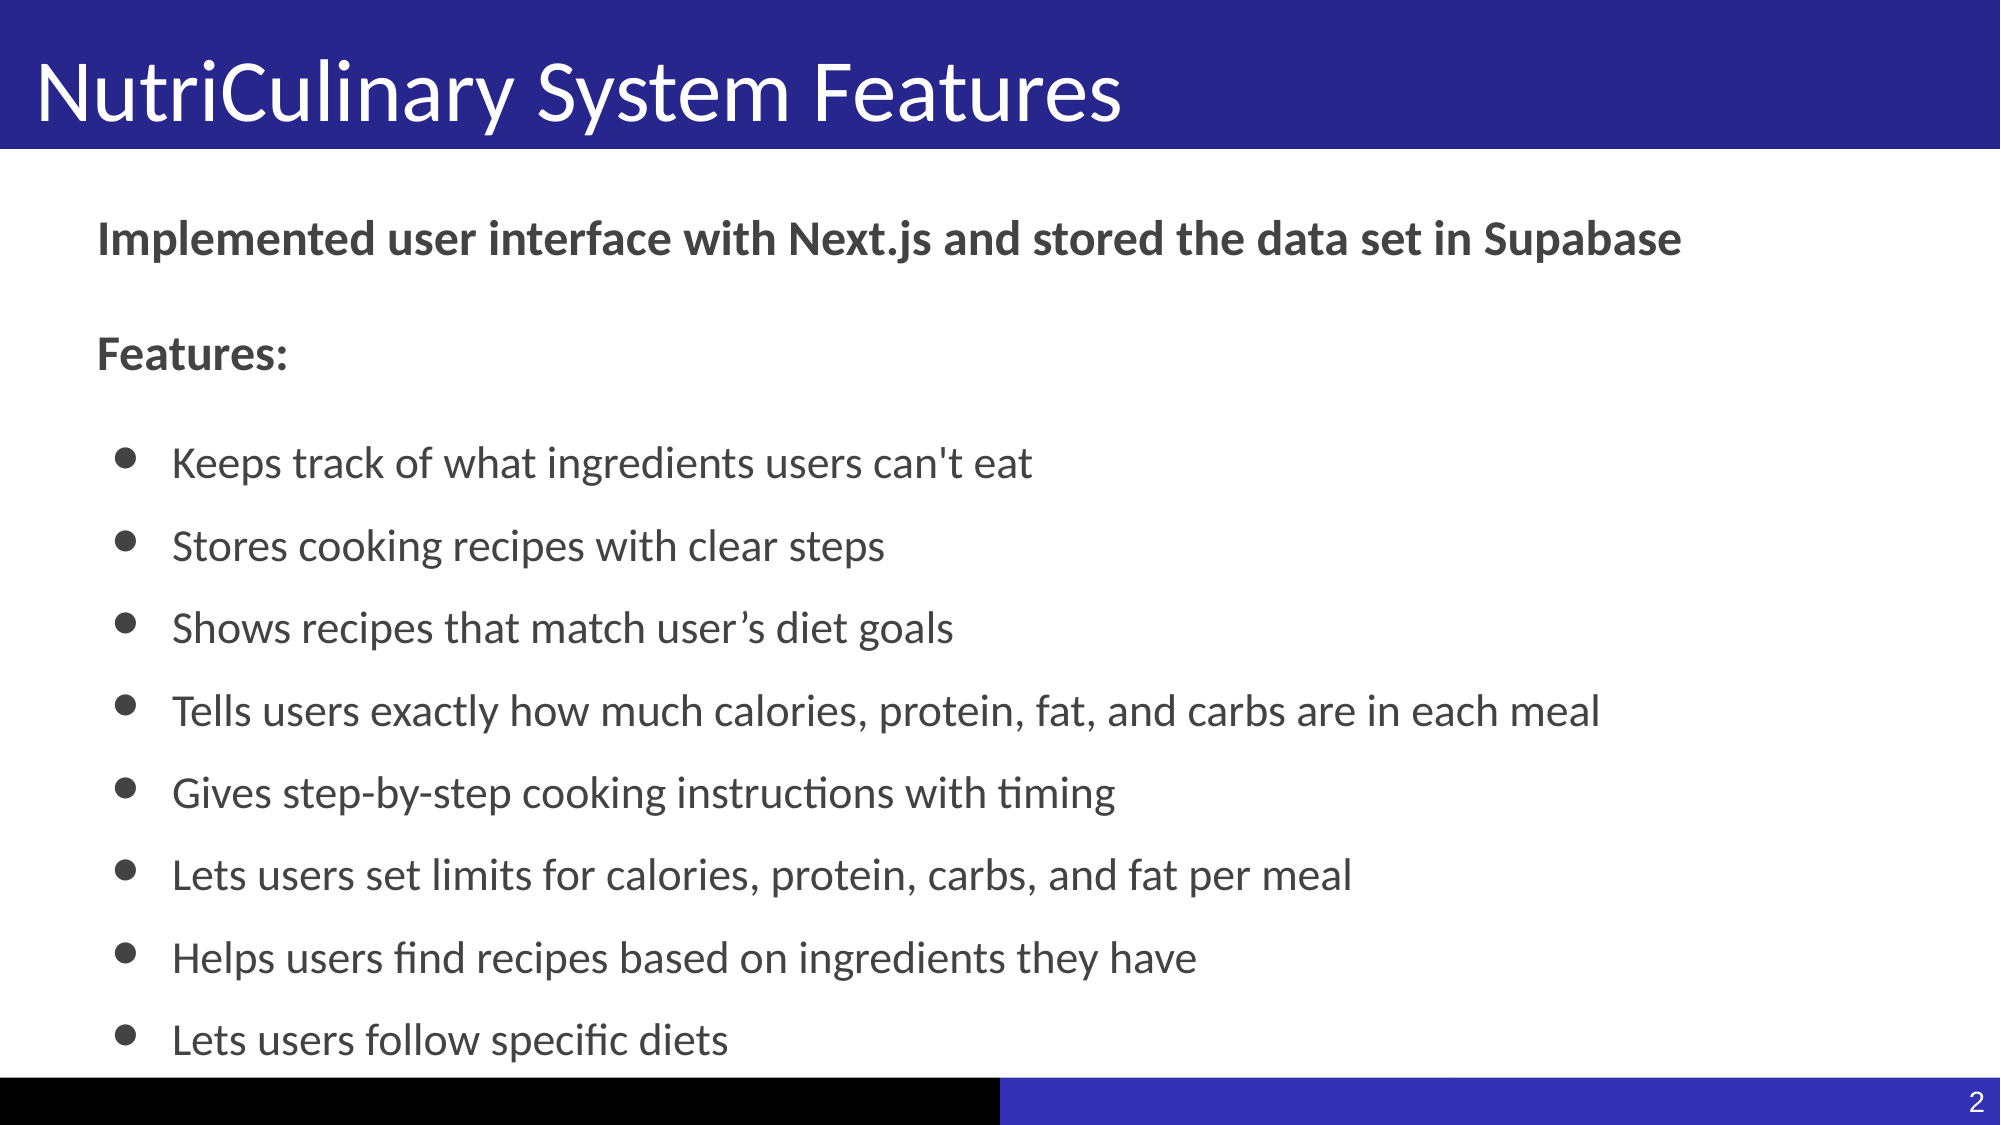

# NutriCulinary System Features
Implemented user interface with Next.js and stored the data set in Supabase
Features:
Keeps track of what ingredients users can't eat
Stores cooking recipes with clear steps
Shows recipes that match user’s diet goals
Tells users exactly how much calories, protein, fat, and carbs are in each meal
Gives step-by-step cooking instructions with timing
Lets users set limits for calories, protein, carbs, and fat per meal
Helps users find recipes based on ingredients they have
Lets users follow specific diets

2